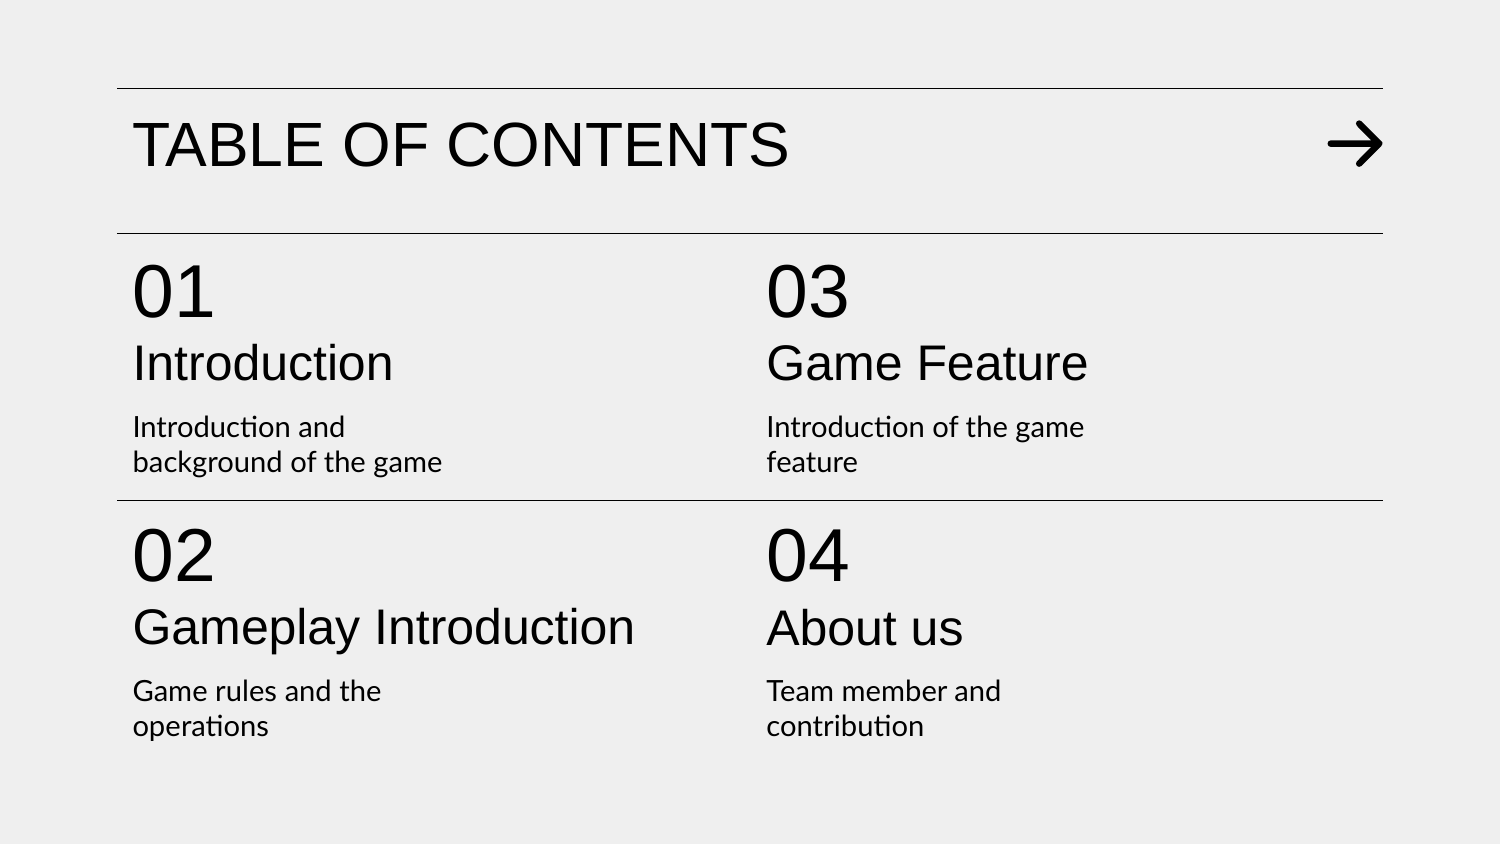

TABLE OF CONTENTS

# 01
03
Game Feature
Introduction
Introduction and background of the game
Introduction of the game feature
04
02
About us
Gameplay Introduction
Game rules and the operations
Team member and contribution